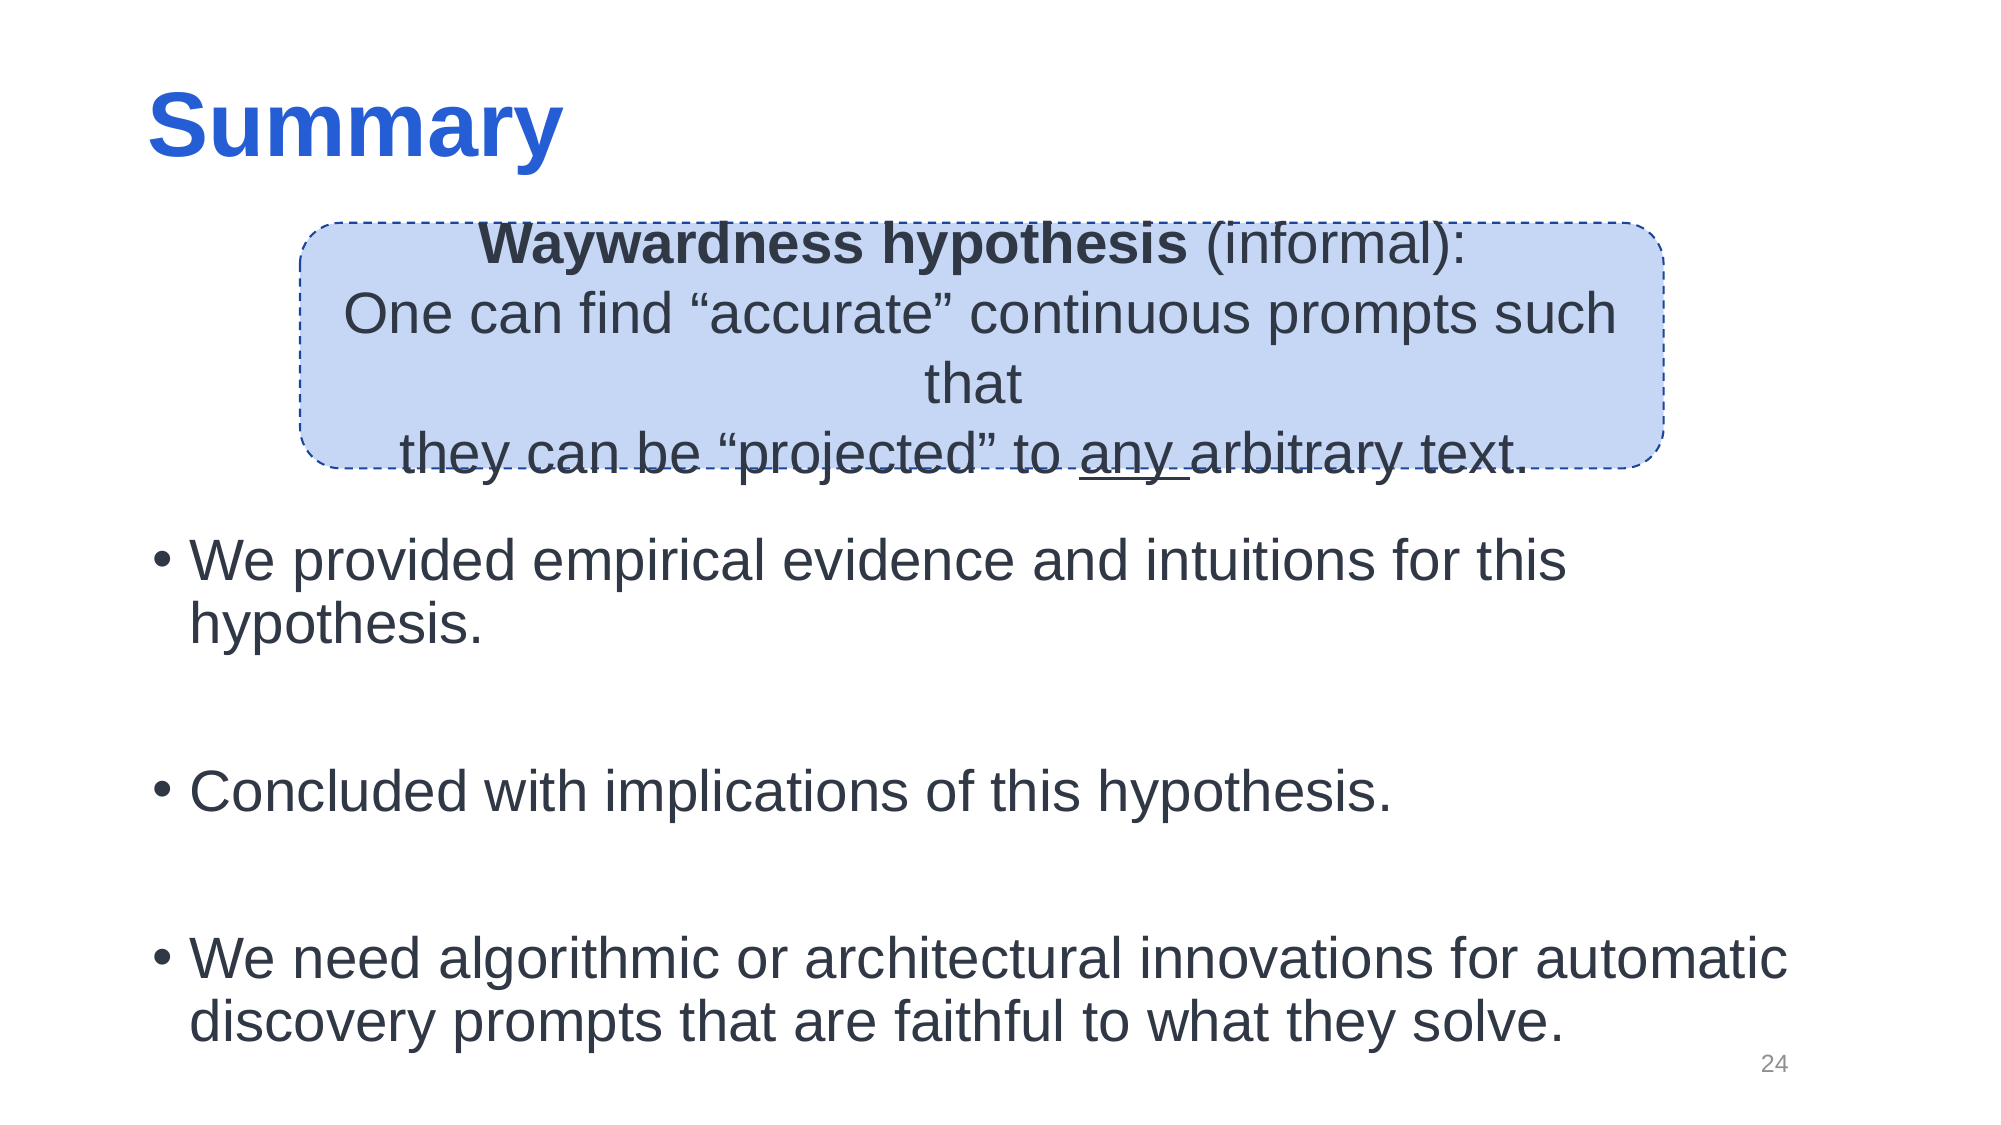

# Summary
Waywardness hypothesis (informal):
One can find “accurate” continuous prompts such that
they can be “projected” to any arbitrary text.

We provided empirical evidence and intuitions for this hypothesis.

Concluded with implications of this hypothesis.

We need algorithmic or architectural innovations for automatic discovery prompts that are faithful to what they solve.
24